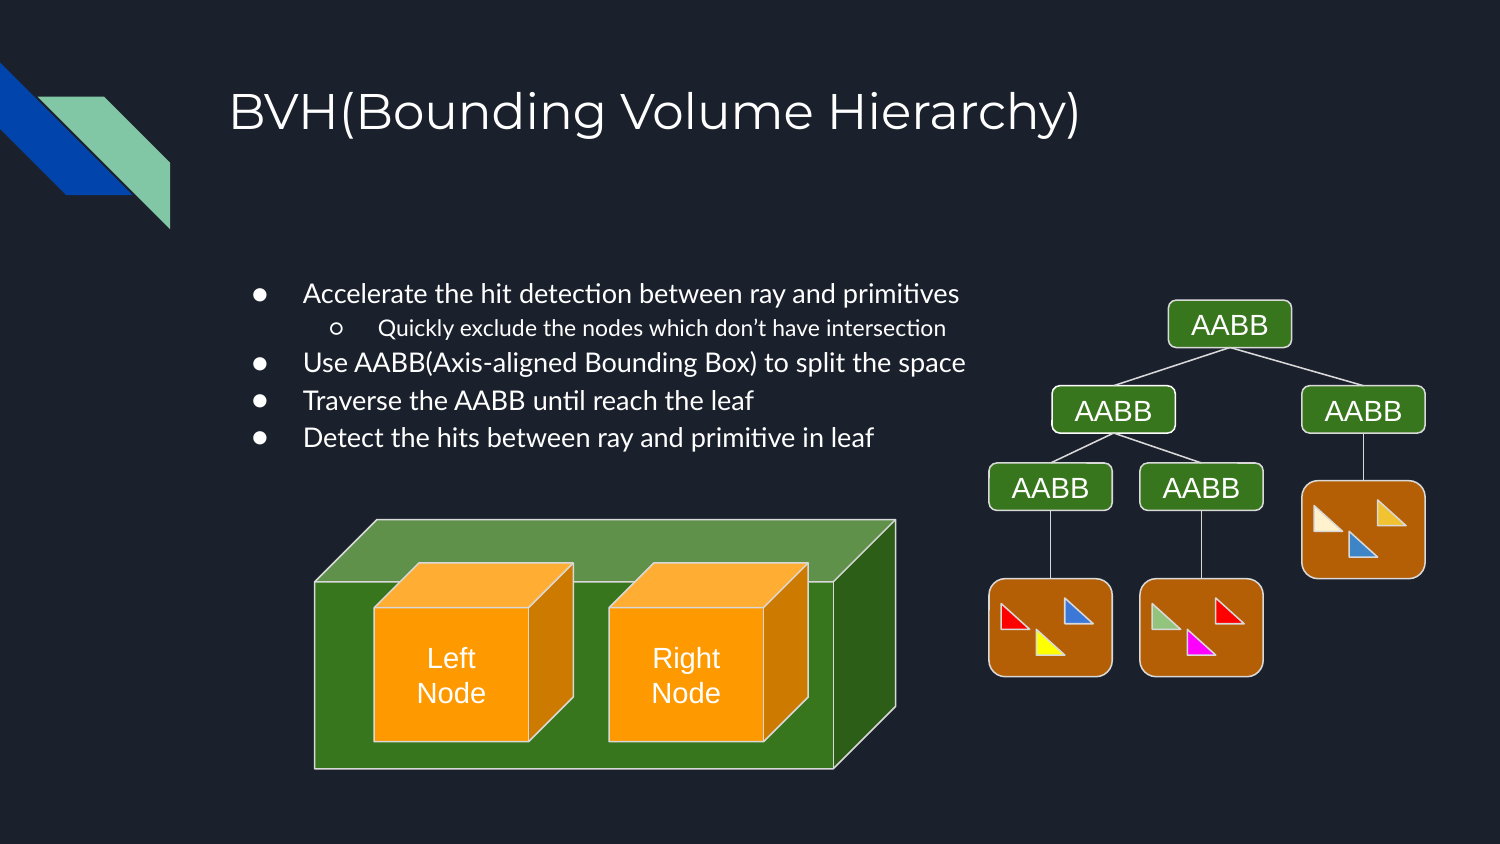

# BVH(Bounding Volume Hierarchy)
Accelerate the hit detection between ray and primitives
Quickly exclude the nodes which don’t have intersection
Use AABB(Axis-aligned Bounding Box) to split the space
Traverse the AABB until reach the leaf
Detect the hits between ray and primitive in leaf

AABB
AABB
AABB
AABB
AABB

Left Node
Right Node